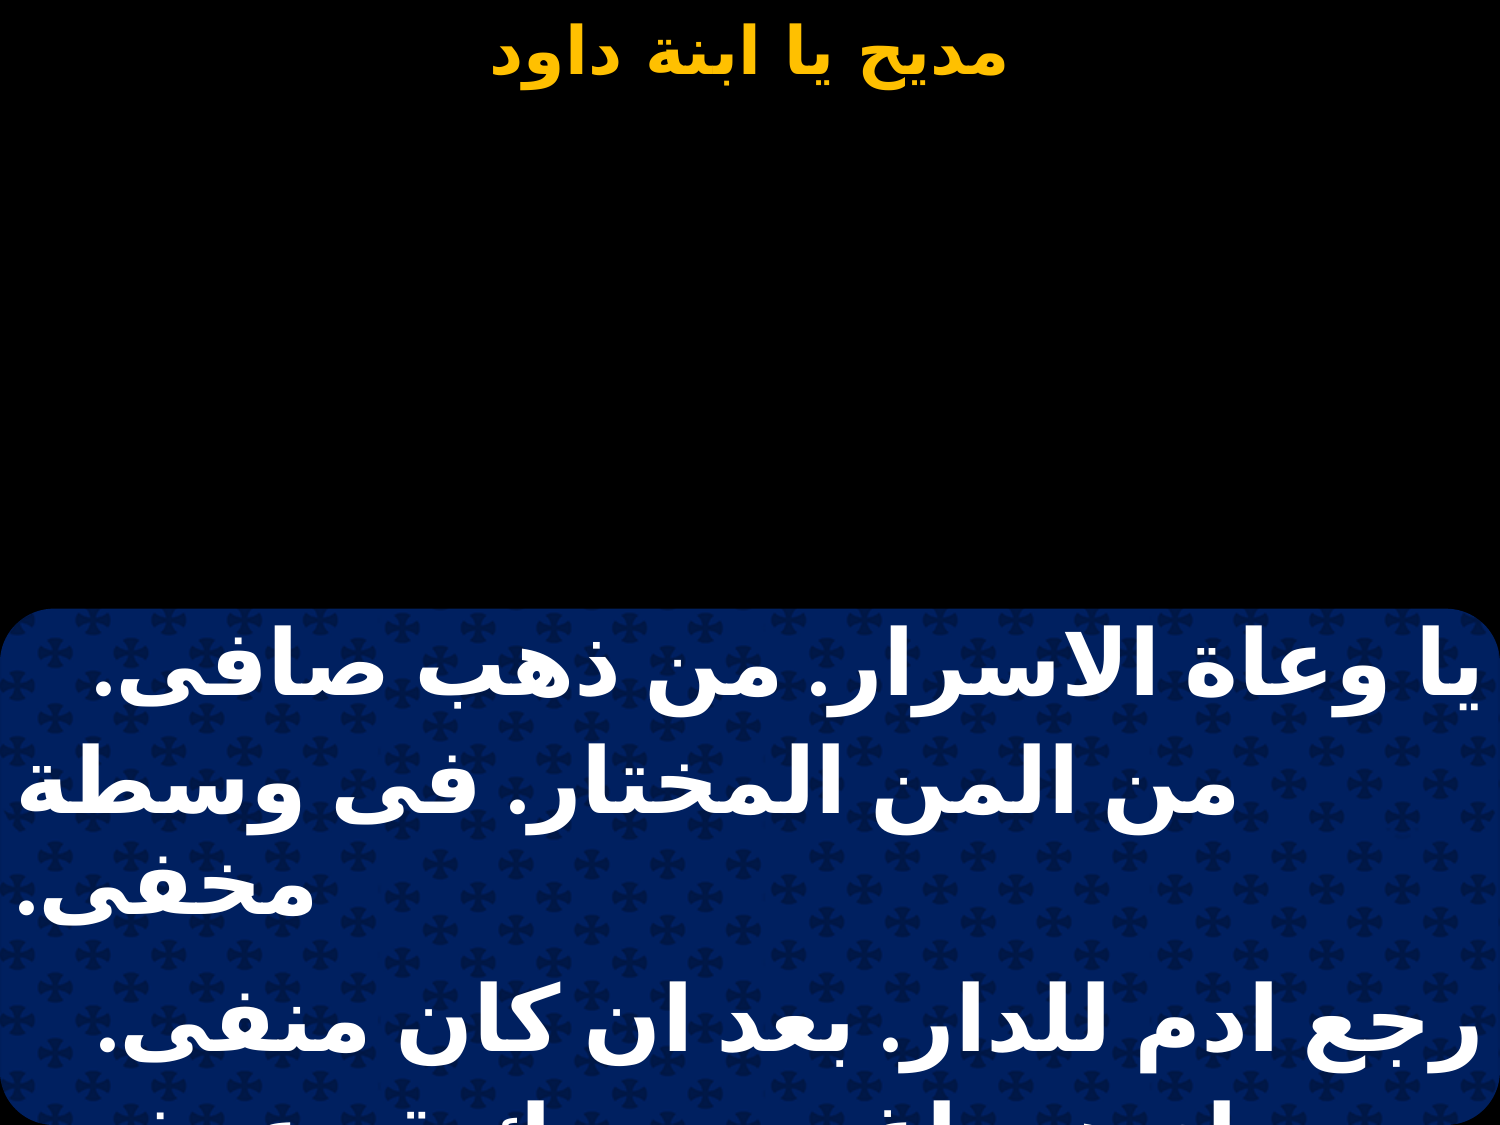

#
| يا وعاة الاسرار. من ذهب صافى. |
| --- |
| من المن المختار. فى وسطة مخفى. |
|  |
| رجع ادم للدار. بعد ان كان منفى. |
| حواء هى اغوته. و بك قد عوفى. |